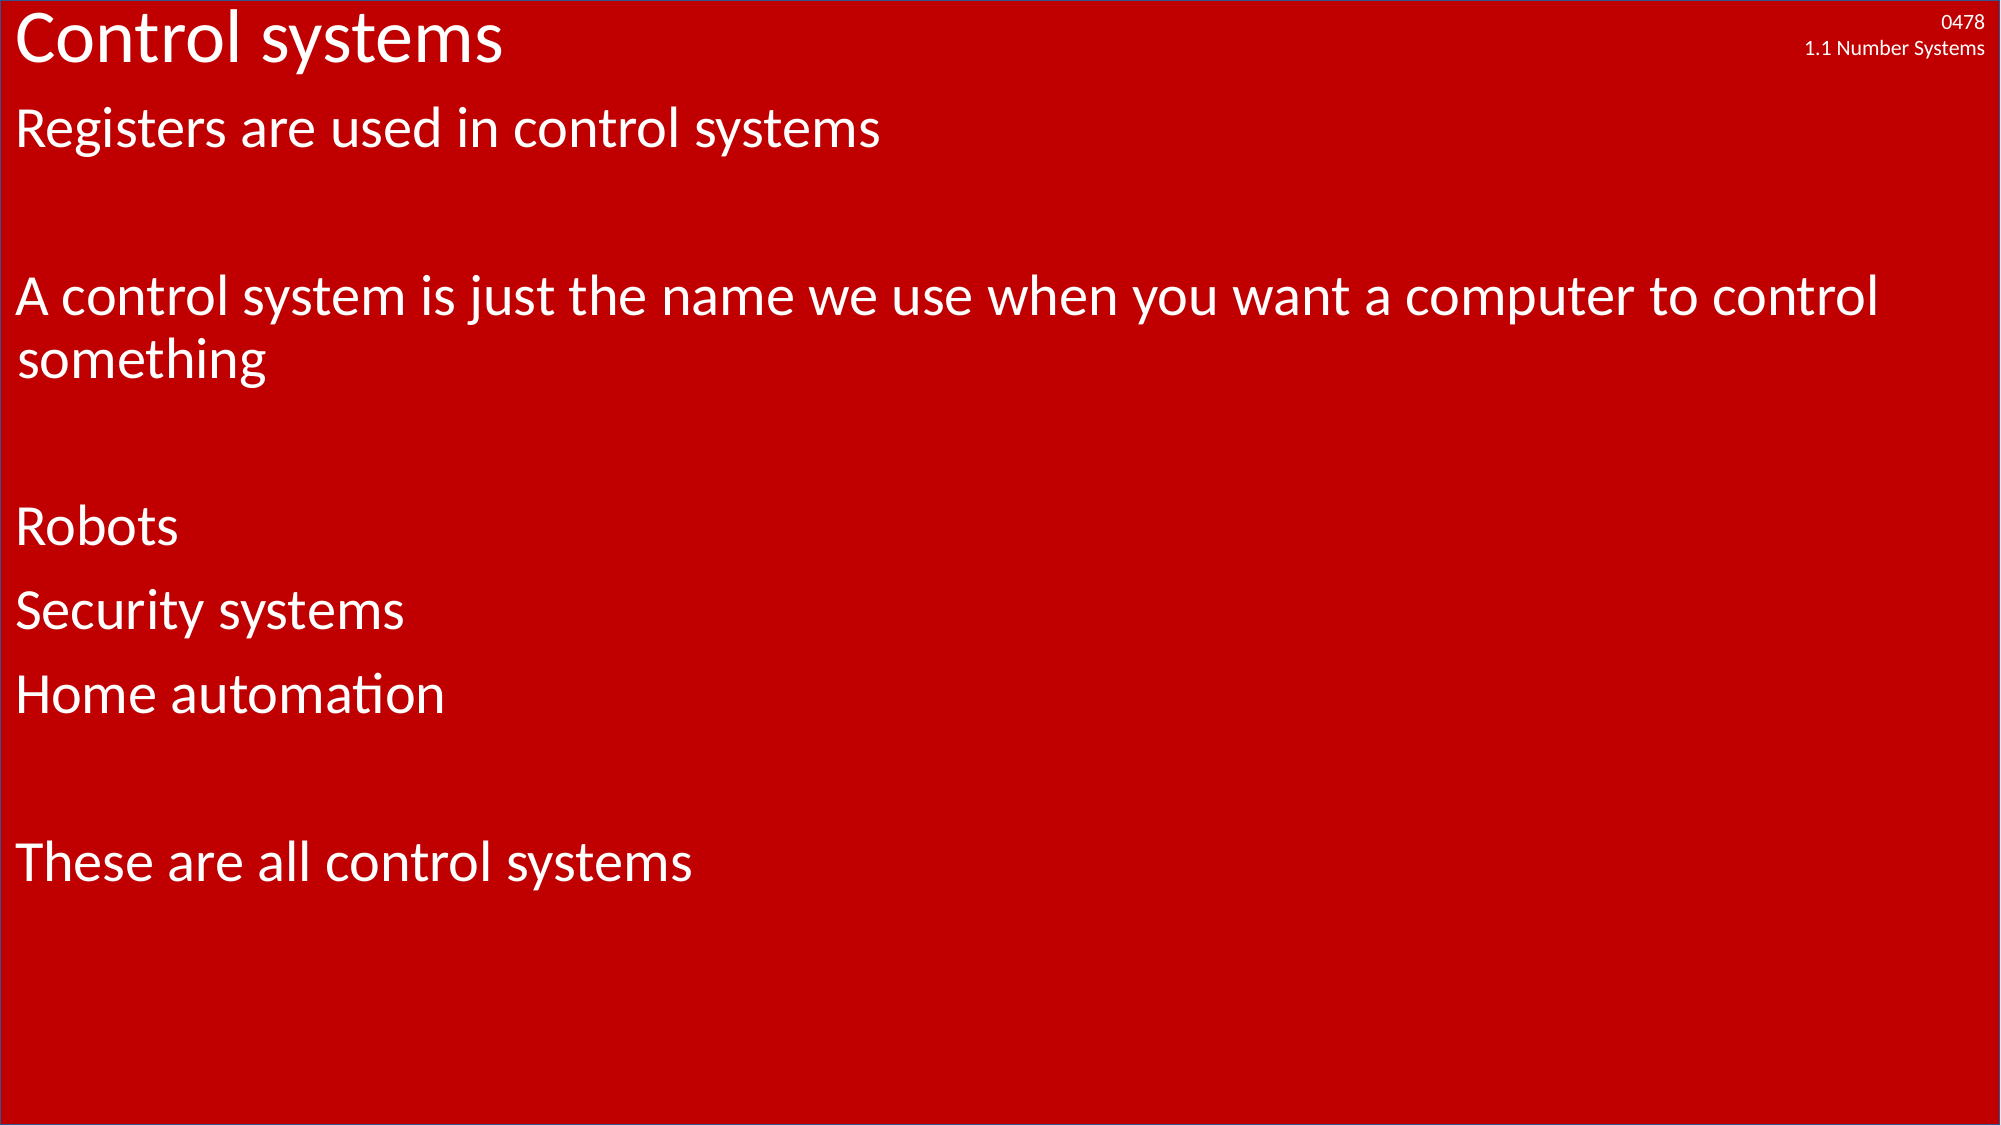

# Control systems
Registers are used in control systems

A control system is just the name we use when you want a computer to control something

Robots
Security systems
Home automation

These are all control systems